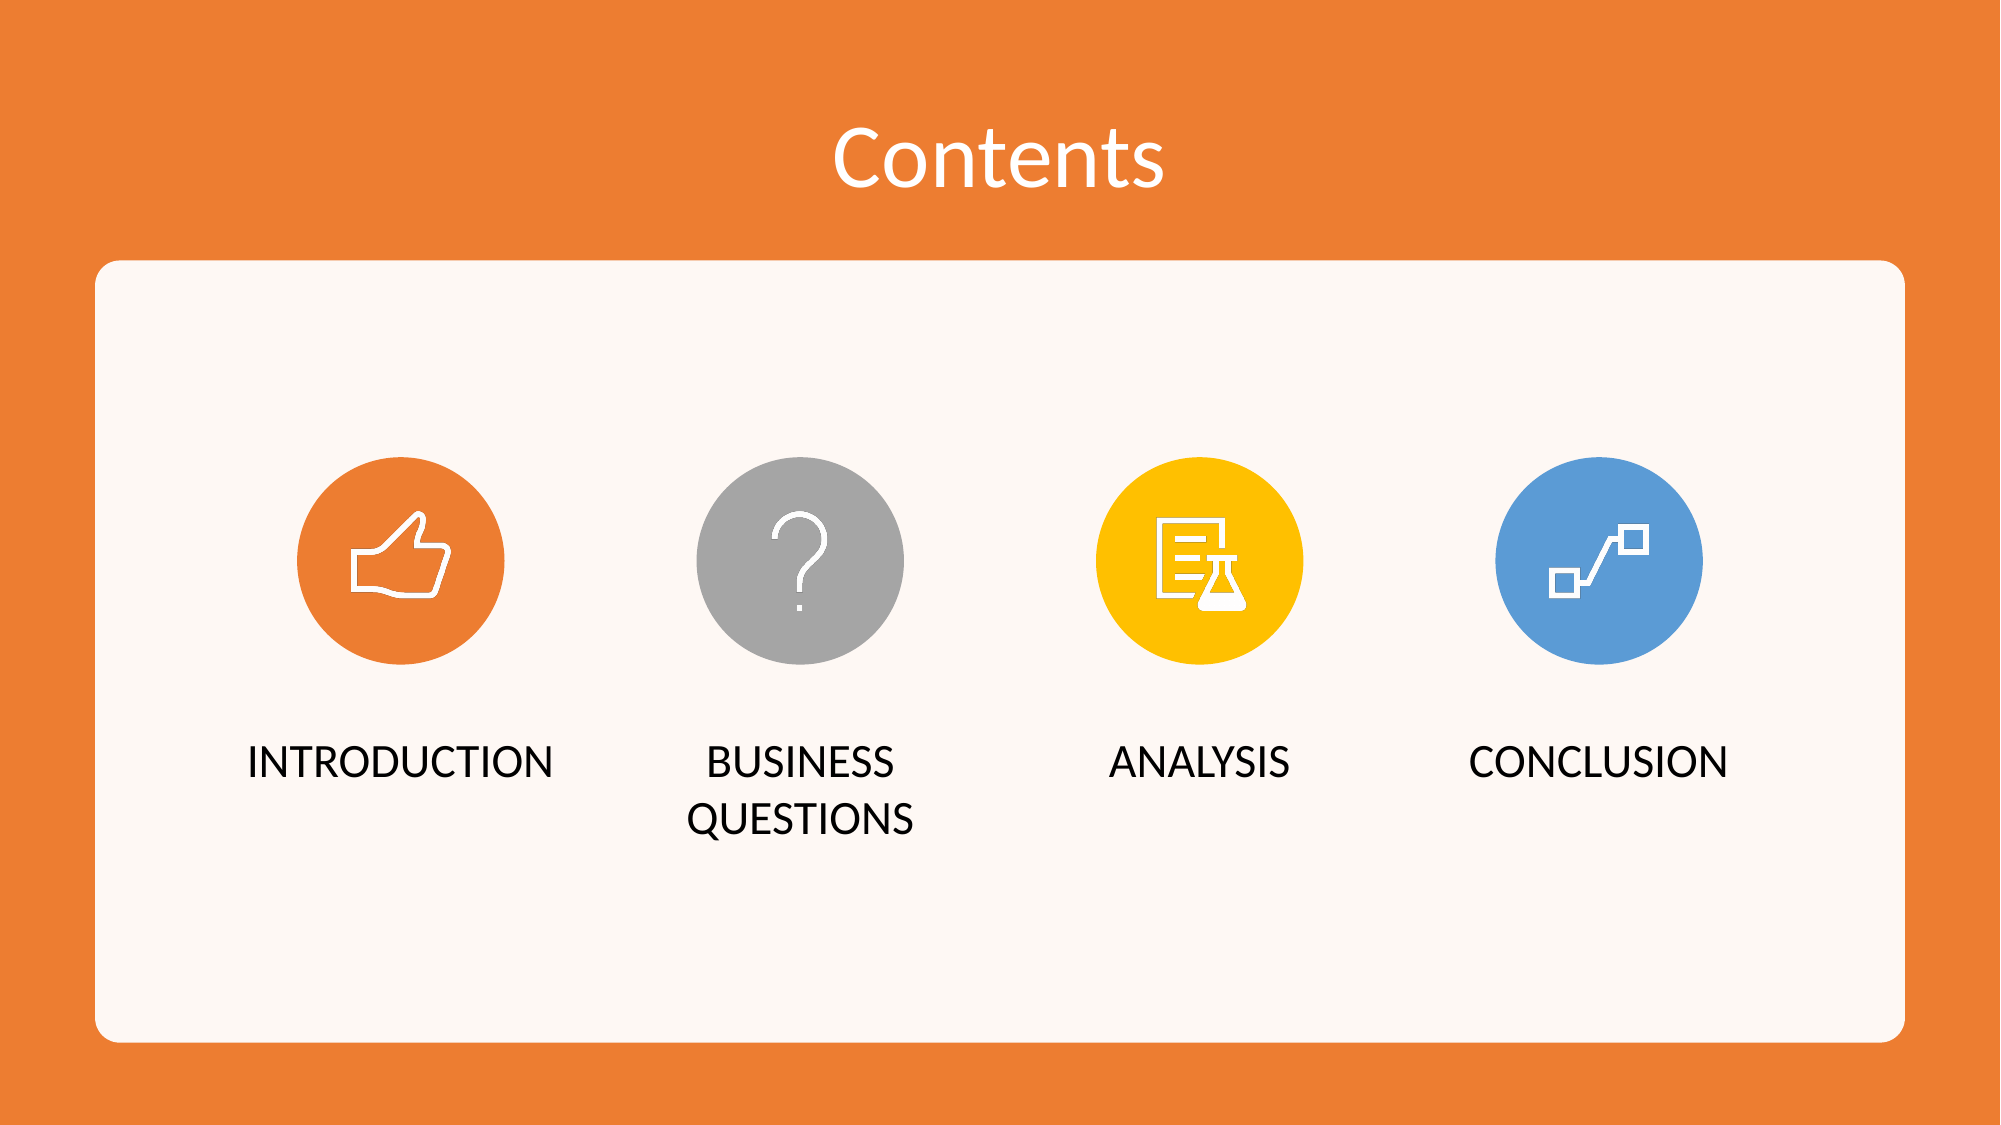

# Contents

Introduction
Business Questions
Analysis
Conclusion